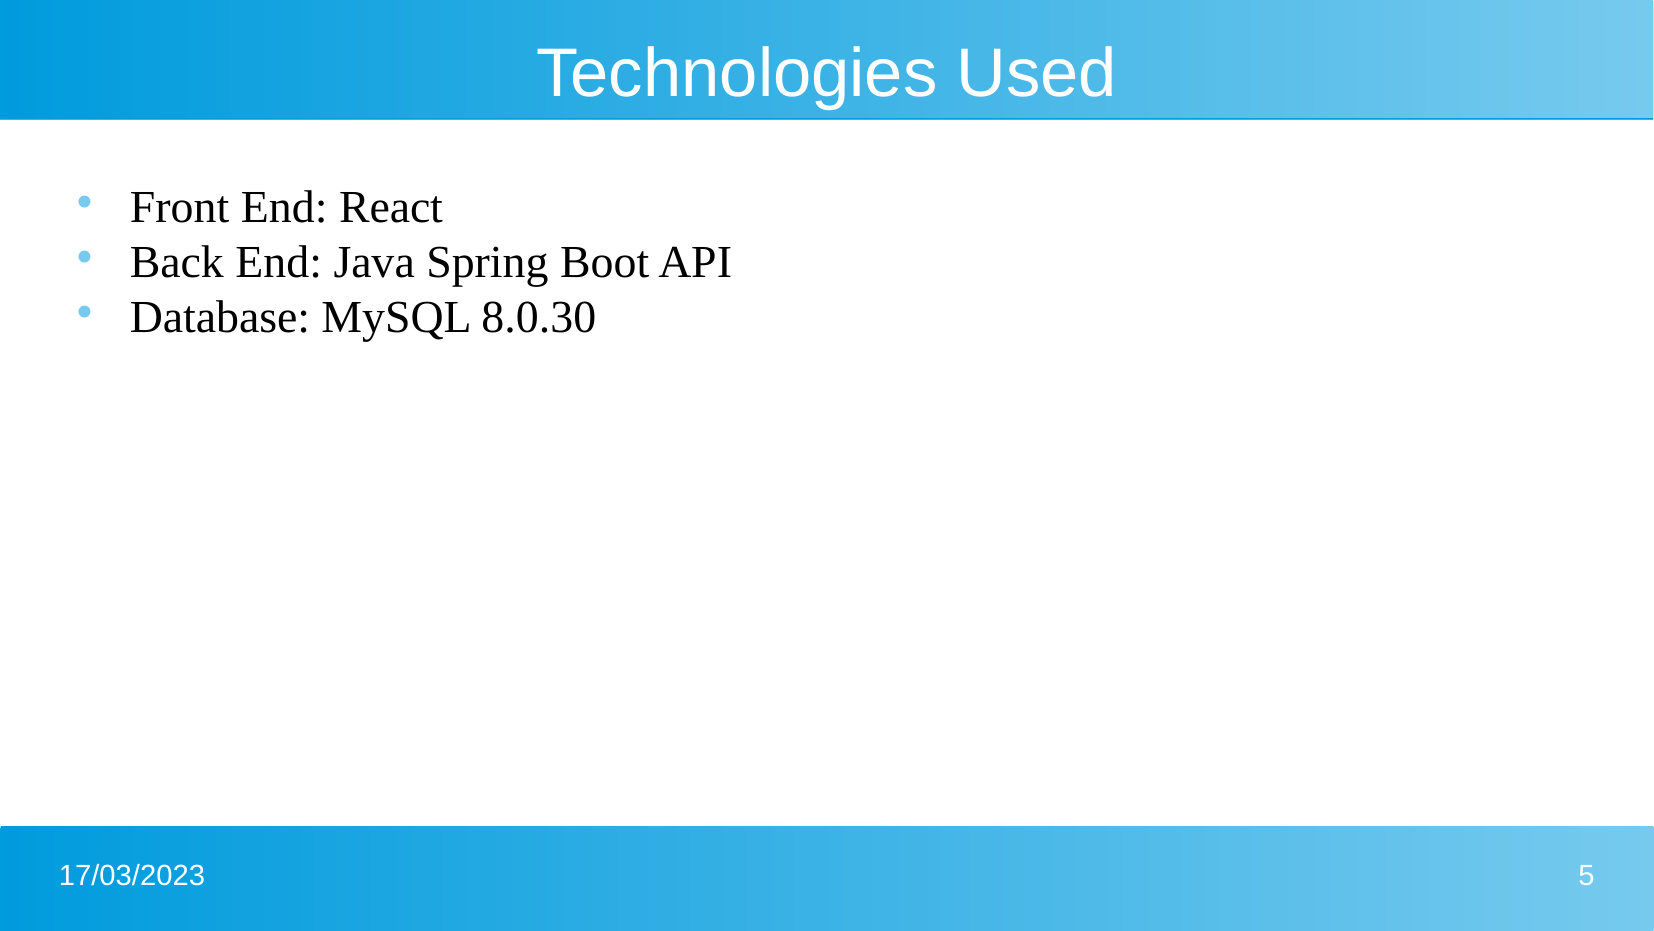

# Technologies Used
Front End: React
Back End: Java Spring Boot API
Database: MySQL 8.0.30
17/03/2023
5